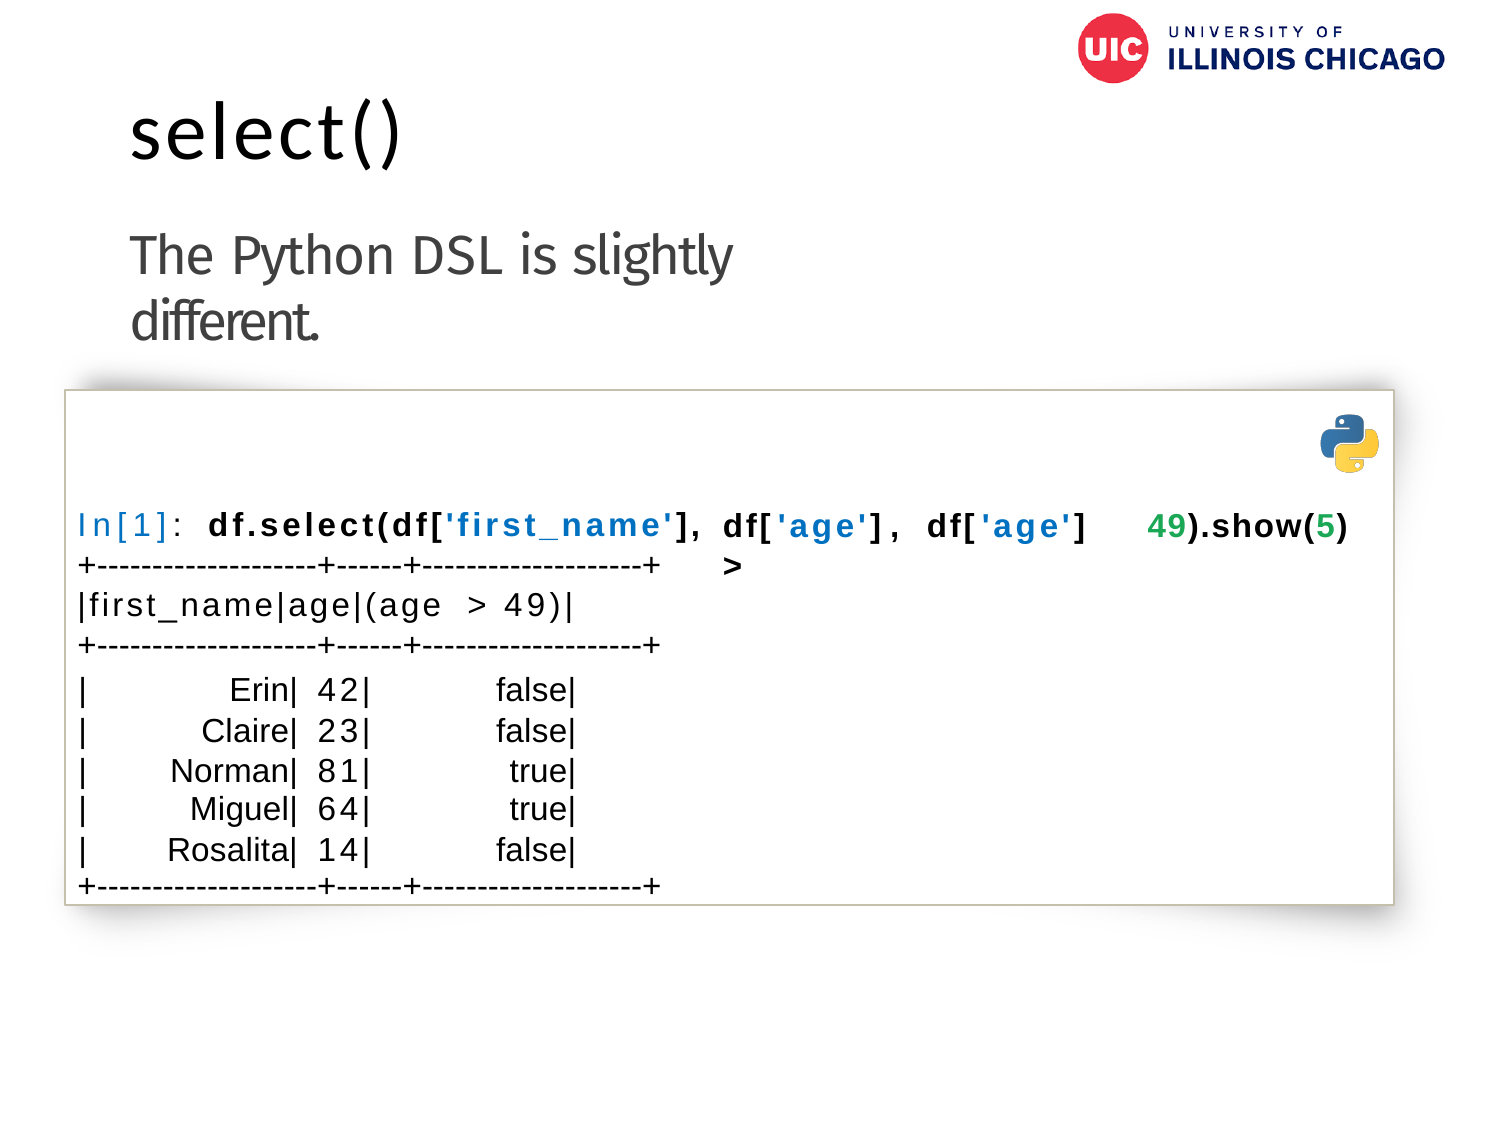

# select()
The Python DSL is slightly different.

In[1]:	df.select(df['first_name'],
+-­‐-­‐-­‐-­‐-­‐-­‐-­‐-­‐-­‐-­‐+-­‐-­‐-­‐+-­‐-­‐-­‐-­‐-­‐-­‐-­‐-­‐-­‐-­‐+
|first_name|age|(age	>	49)|
+-­‐-­‐-­‐-­‐-­‐-­‐-­‐-­‐-­‐-­‐+-­‐-­‐-­‐+-­‐-­‐-­‐-­‐-­‐-­‐-­‐-­‐-­‐-­‐+
df['age'],	df['age']	>
49).show(5)
| | | Erin| | 42| | false| |
| --- | --- | --- | --- |
| | | Claire| | 23| | false| |
| | | Norman| | 81| | true| |
| | | Miguel| | 64| | true| |
| | | Rosalita| | 14| | false| |
+-­‐-­‐-­‐-­‐-­‐-­‐-­‐-­‐-­‐-­‐+-­‐-­‐-­‐+-­‐-­‐-­‐-­‐-­‐-­‐-­‐-­‐-­‐-­‐+
64